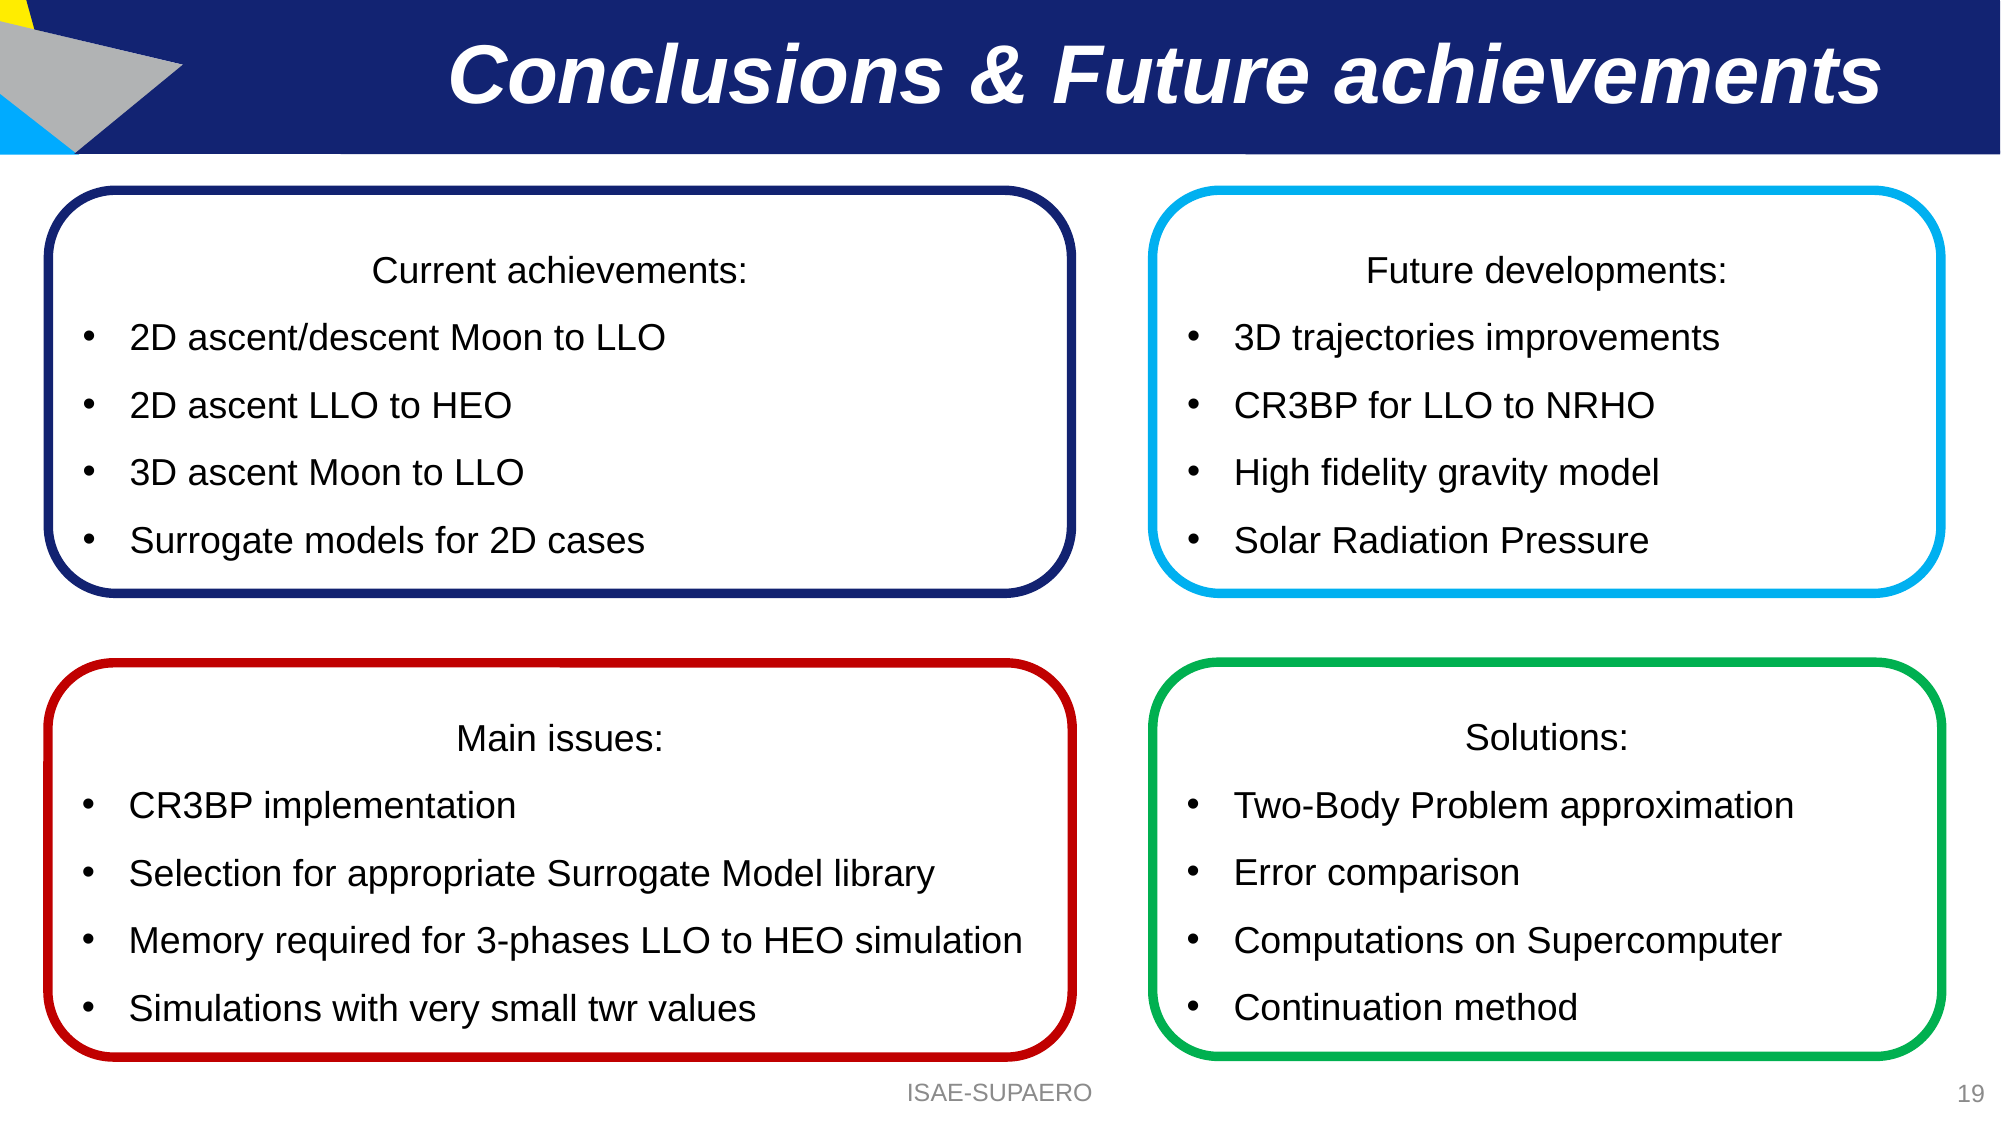

# Conclusions & Future achievements
Current achievements:
2D ascent/descent Moon to LLO
2D ascent LLO to HEO
3D ascent Moon to LLO
Surrogate models for 2D cases
Future developments:
3D trajectories improvements
CR3BP for LLO to NRHO
High fidelity gravity model
Solar Radiation Pressure
Solutions:
Two-Body Problem approximation
Error comparison
Computations on Supercomputer
Continuation method
Main issues:
CR3BP implementation
Selection for appropriate Surrogate Model library
Memory required for 3-phases LLO to HEO simulation
Simulations with very small twr values
ISAE-SUPAERO
19